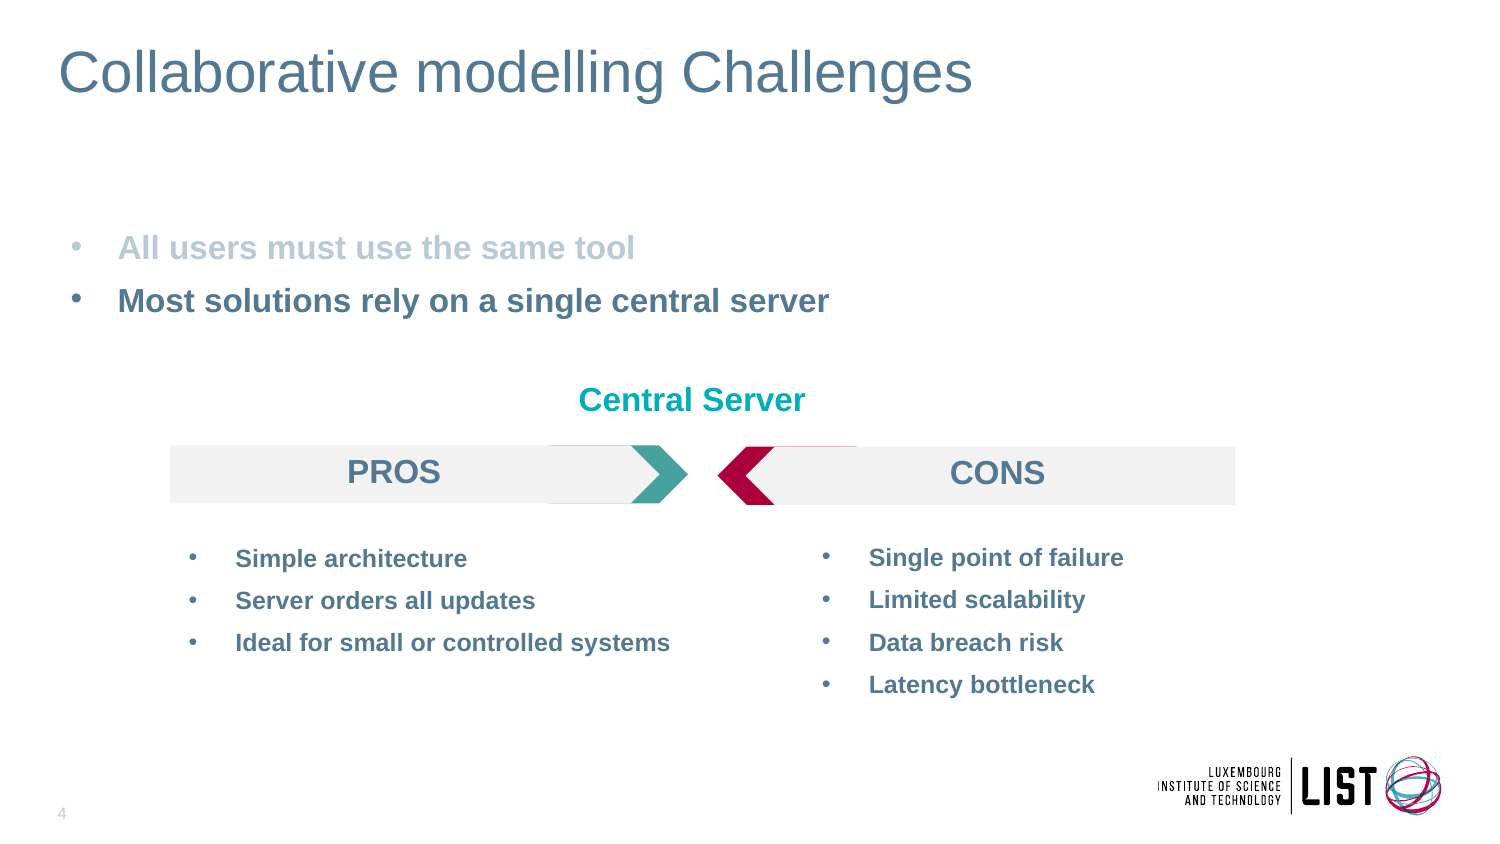

Collaborative modelling Challenges
All users must use the same tool
Most solutions rely on a single central server

Central Server

PROS

CONS

Single point of failure
Limited scalability
Data breach risk
Latency bottleneck

Simple architecture
Server orders all updates
Ideal for small or controlled systems

4